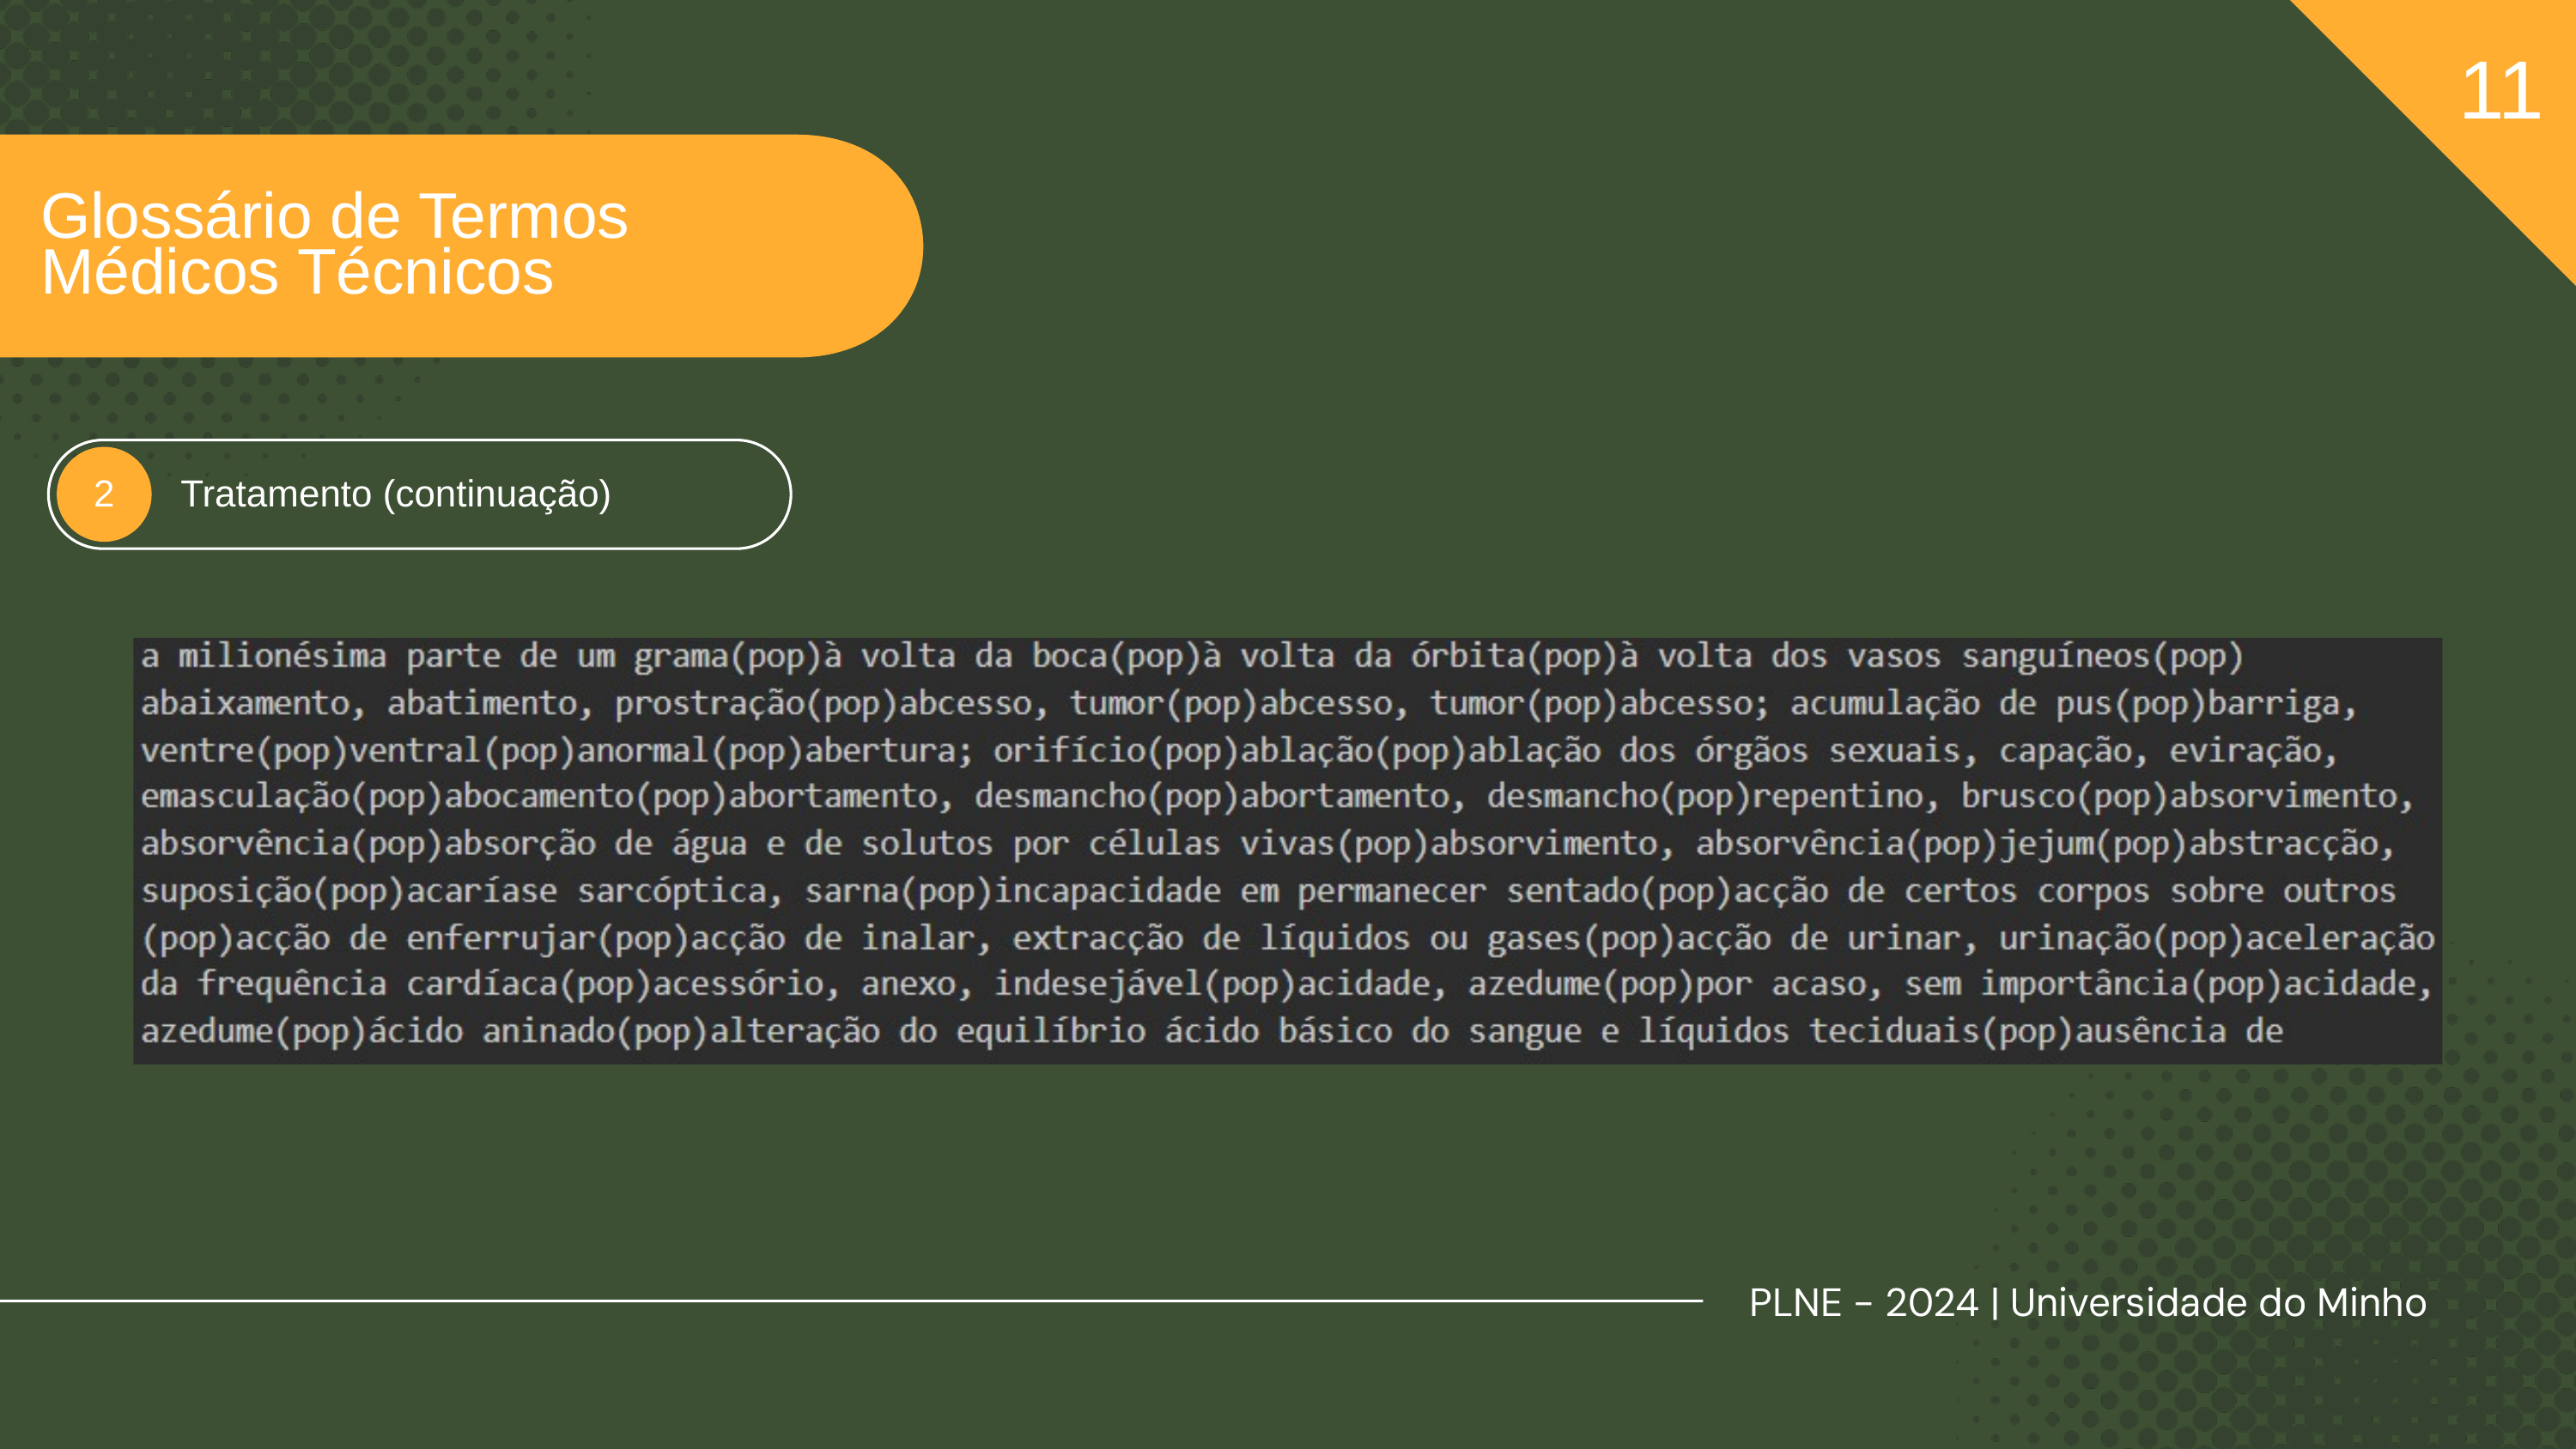

11
Glossário de Termos Médicos Técnicos

Tratamento (continuação)
2

PLNE - 2024 | Universidade do Minho